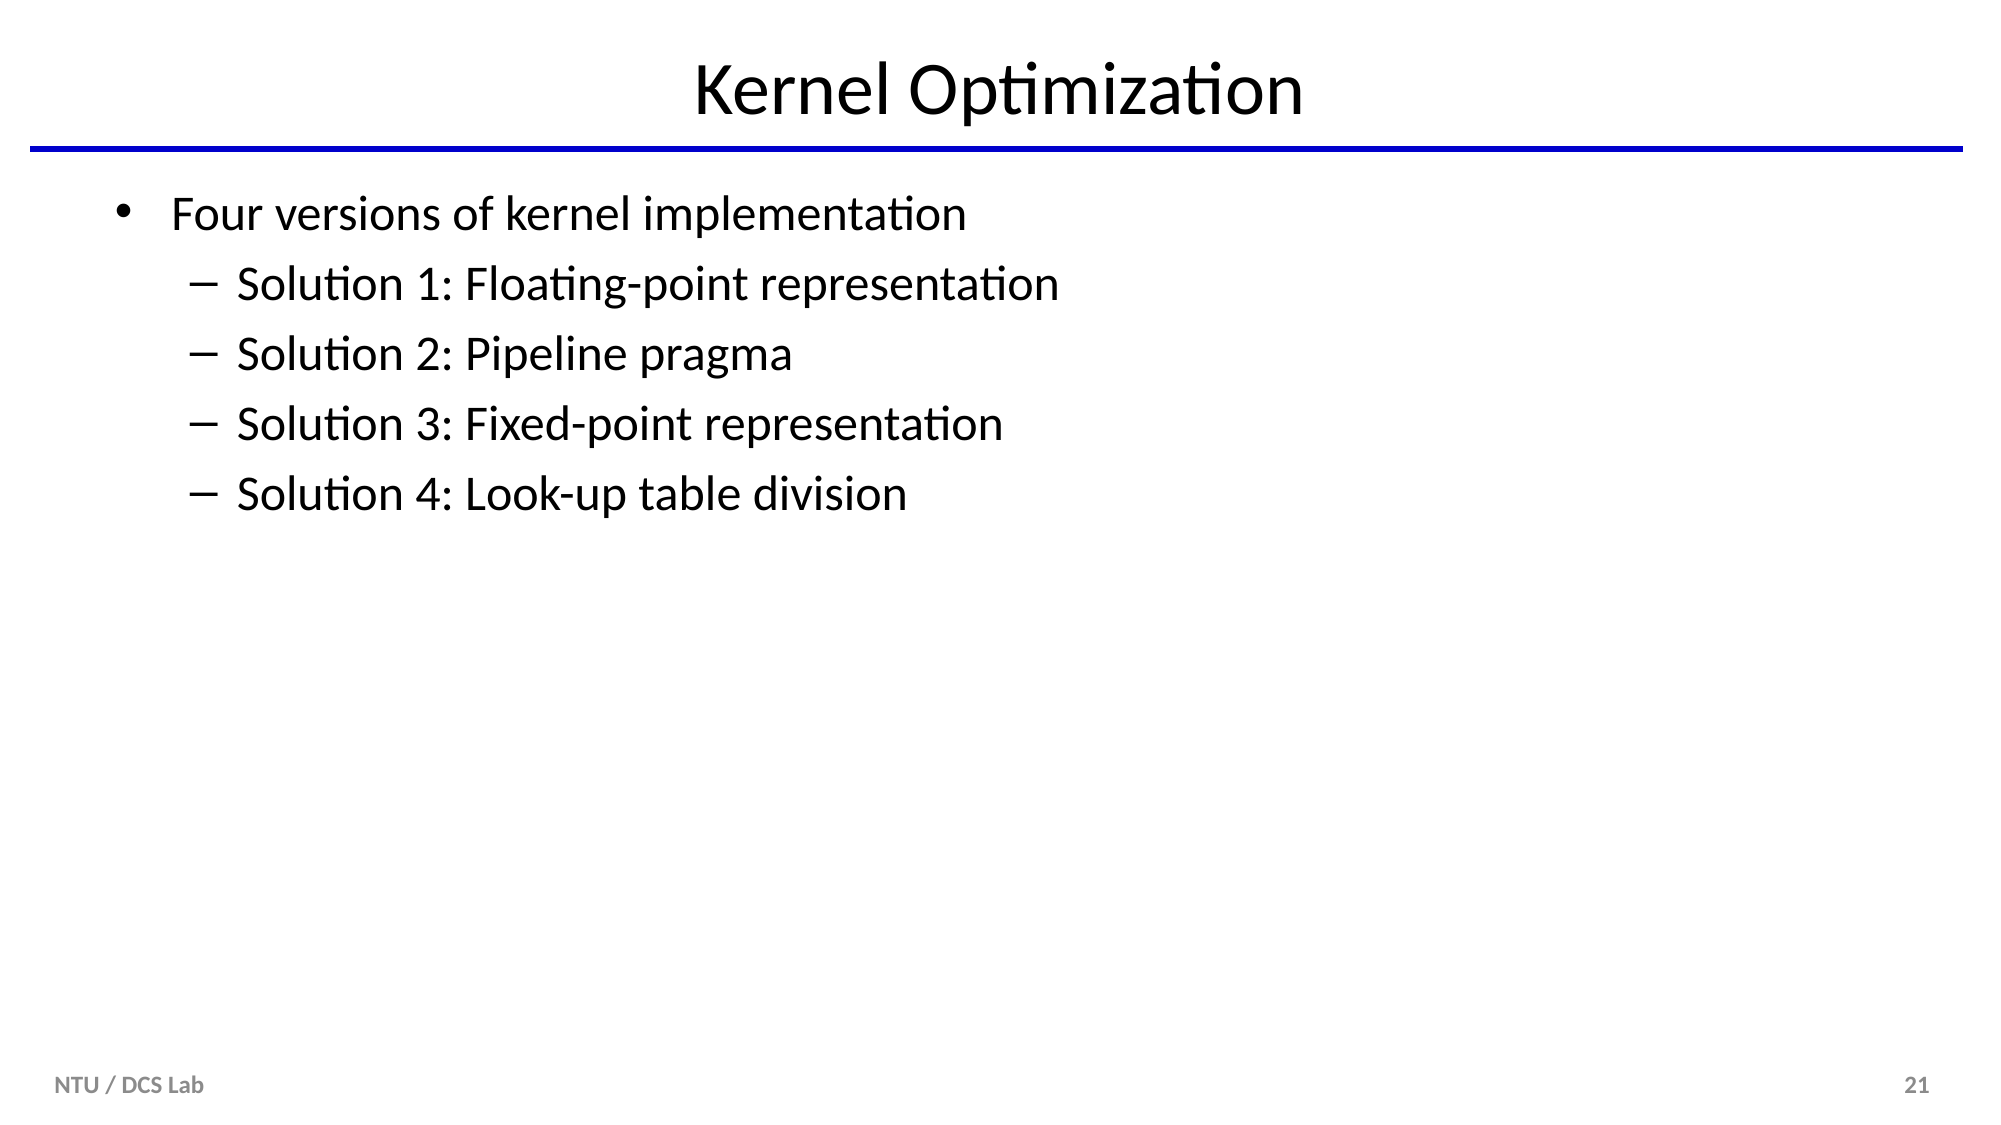

# Kernel Optimization
Four versions of kernel implementation
Solution 1: Floating-point representation
Solution 2: Pipeline pragma
Solution 3: Fixed-point representation
Solution 4: Look-up table division

NTU / DCS Lab
21